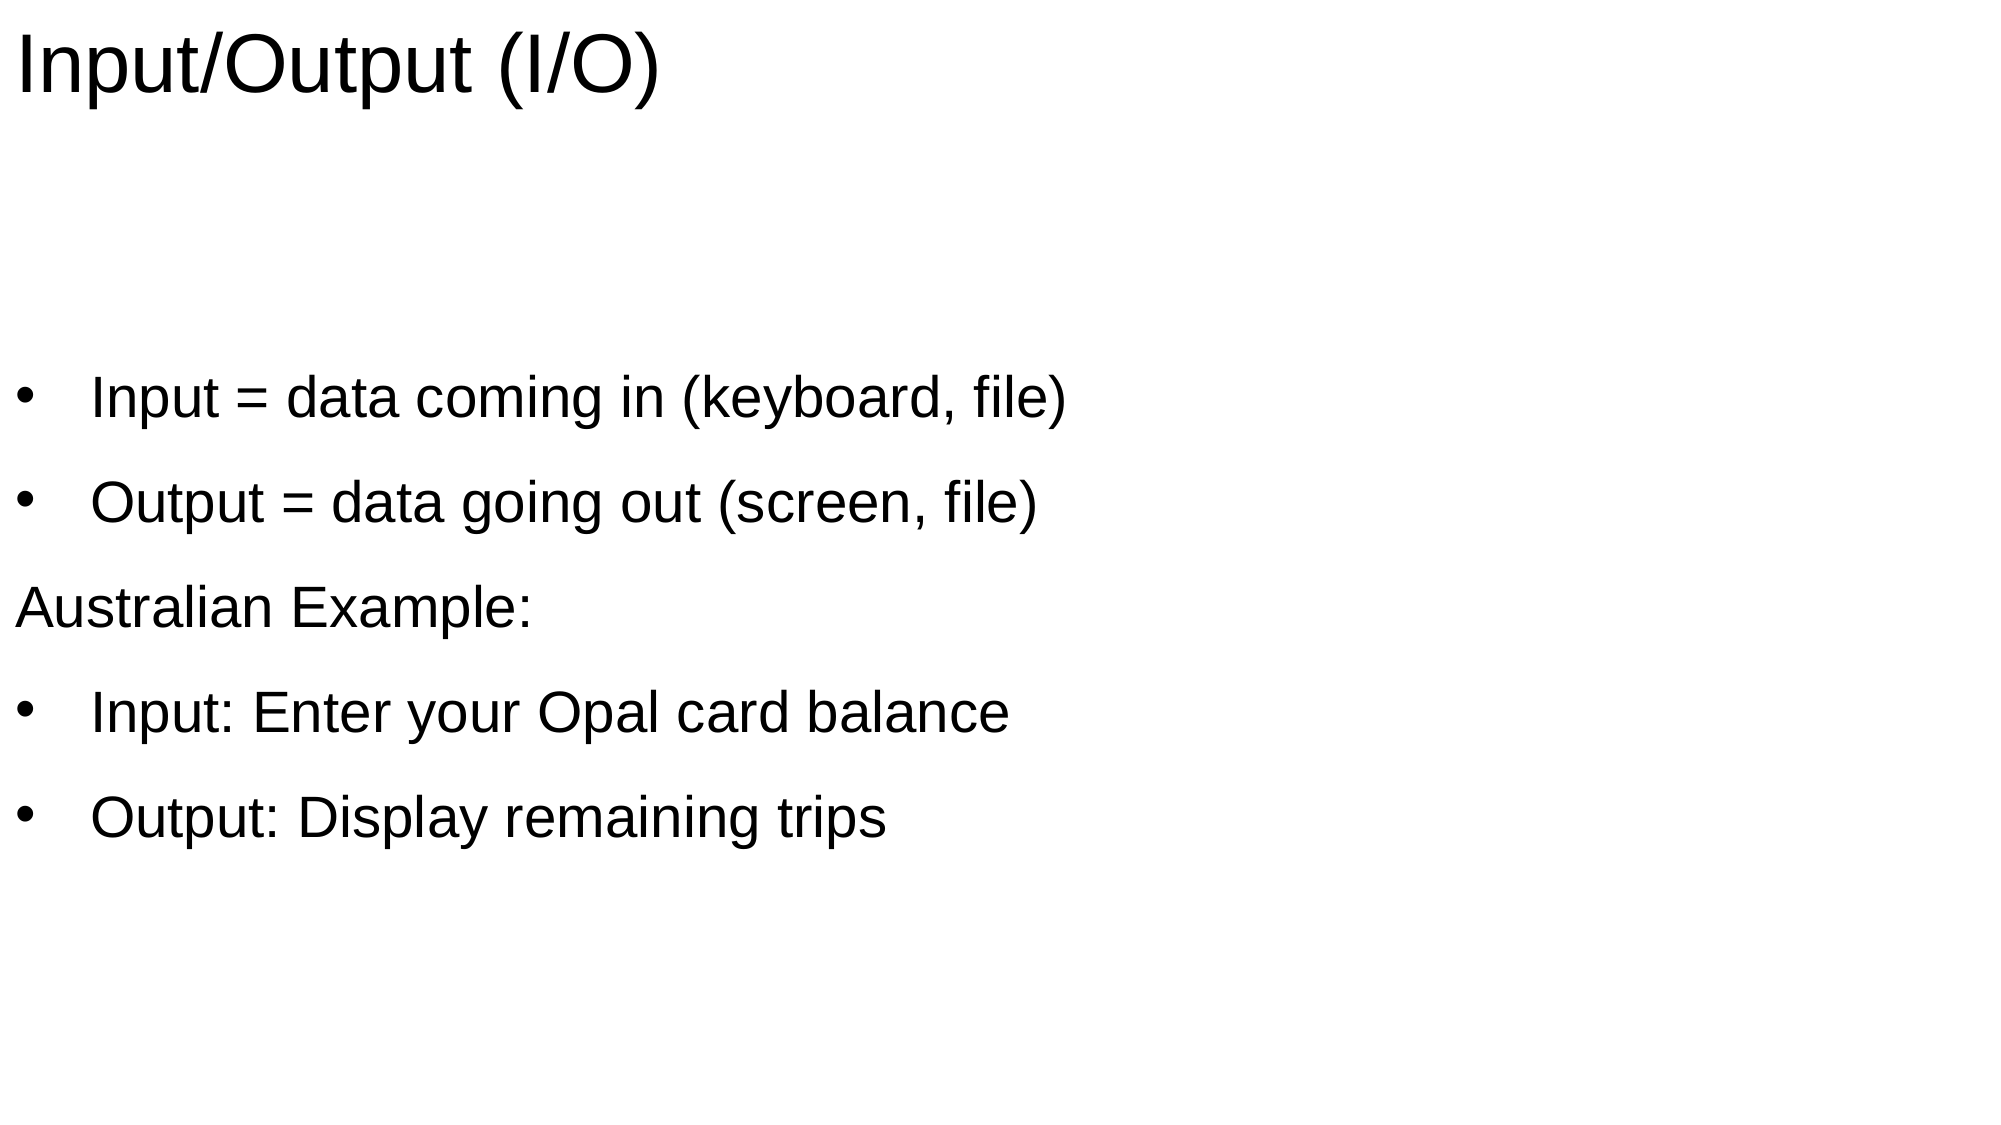

# Input/Output (I/O)

Input = data coming in (keyboard, file)
Output = data going out (screen, file)
Australian Example:
Input: Enter your Opal card balance
Output: Display remaining trips